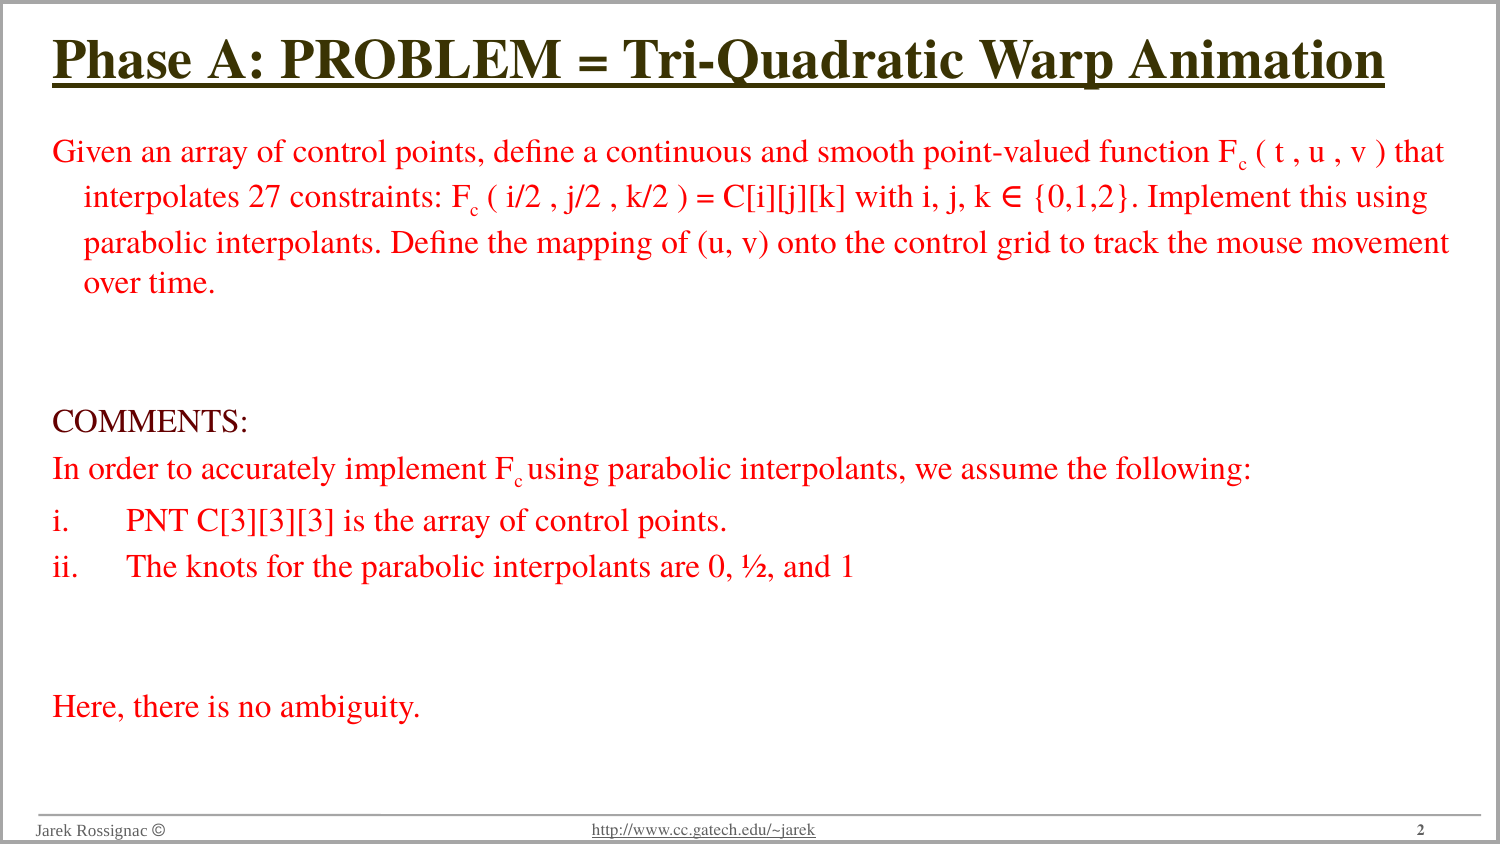

# Phase A: PROBLEM = Tri-Quadratic Warp Animation
Given an array of control points, define a continuous and smooth point-valued function Fc ( t , u , v ) that interpolates 27 constraints: Fc ( i/2 , j/2 , k/2 ) = C[i][j][k] with i, j, k ∈ {0,1,2}. Implement this using parabolic interpolants. Define the mapping of (u, v) onto the control grid to track the mouse movement over time.

COMMENTS:
In order to accurately implement Fc using parabolic interpolants, we assume the following:
PNT C[3][3][3] is the array of control points.
The knots for the parabolic interpolants are 0, ½, and 1

Here, there is no ambiguity.